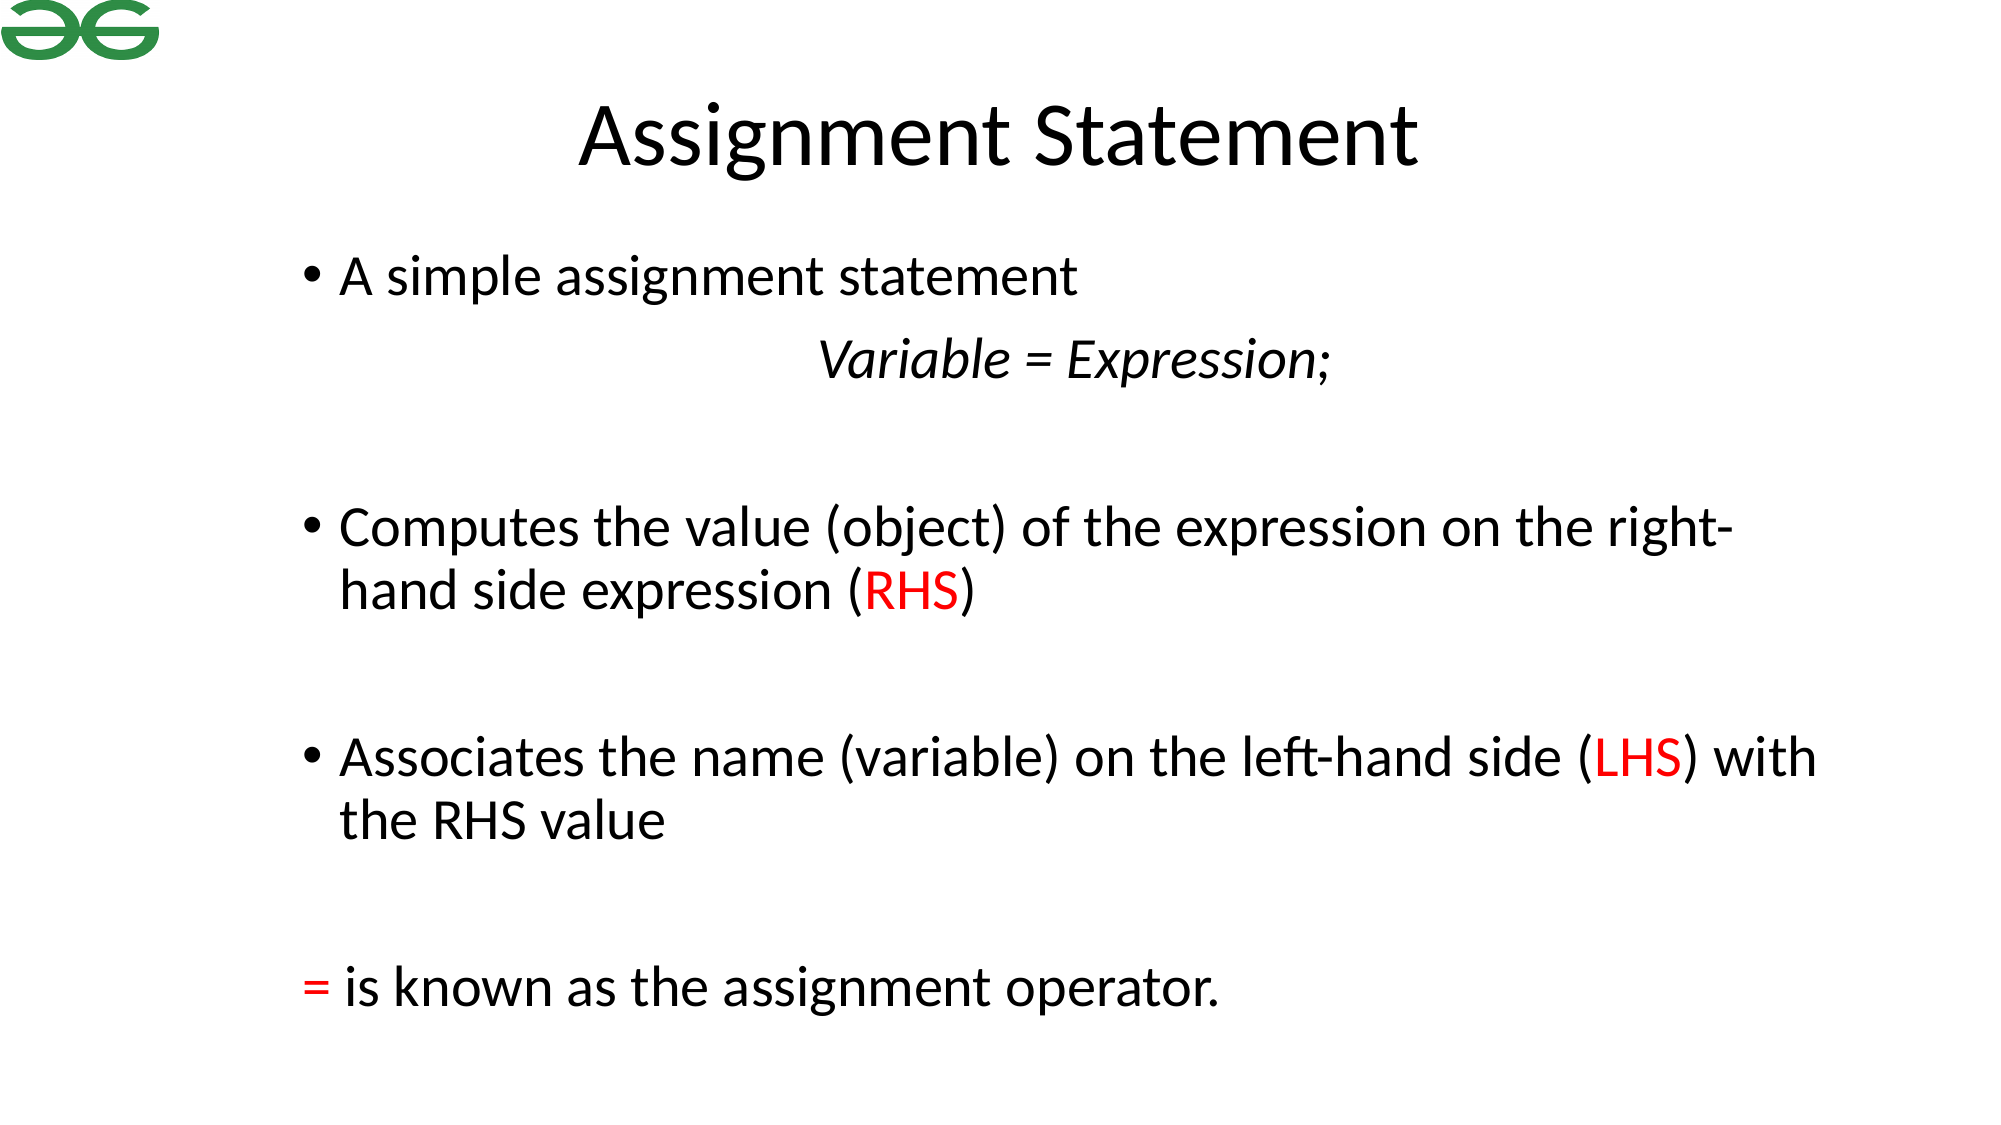

# Assignment Statement
A simple assignment statement
Variable = Expression;

Computes the value (object) of the expression on the right-hand side expression (RHS)

Associates the name (variable) on the left-hand side (LHS) with the RHS value

= is known as the assignment operator.